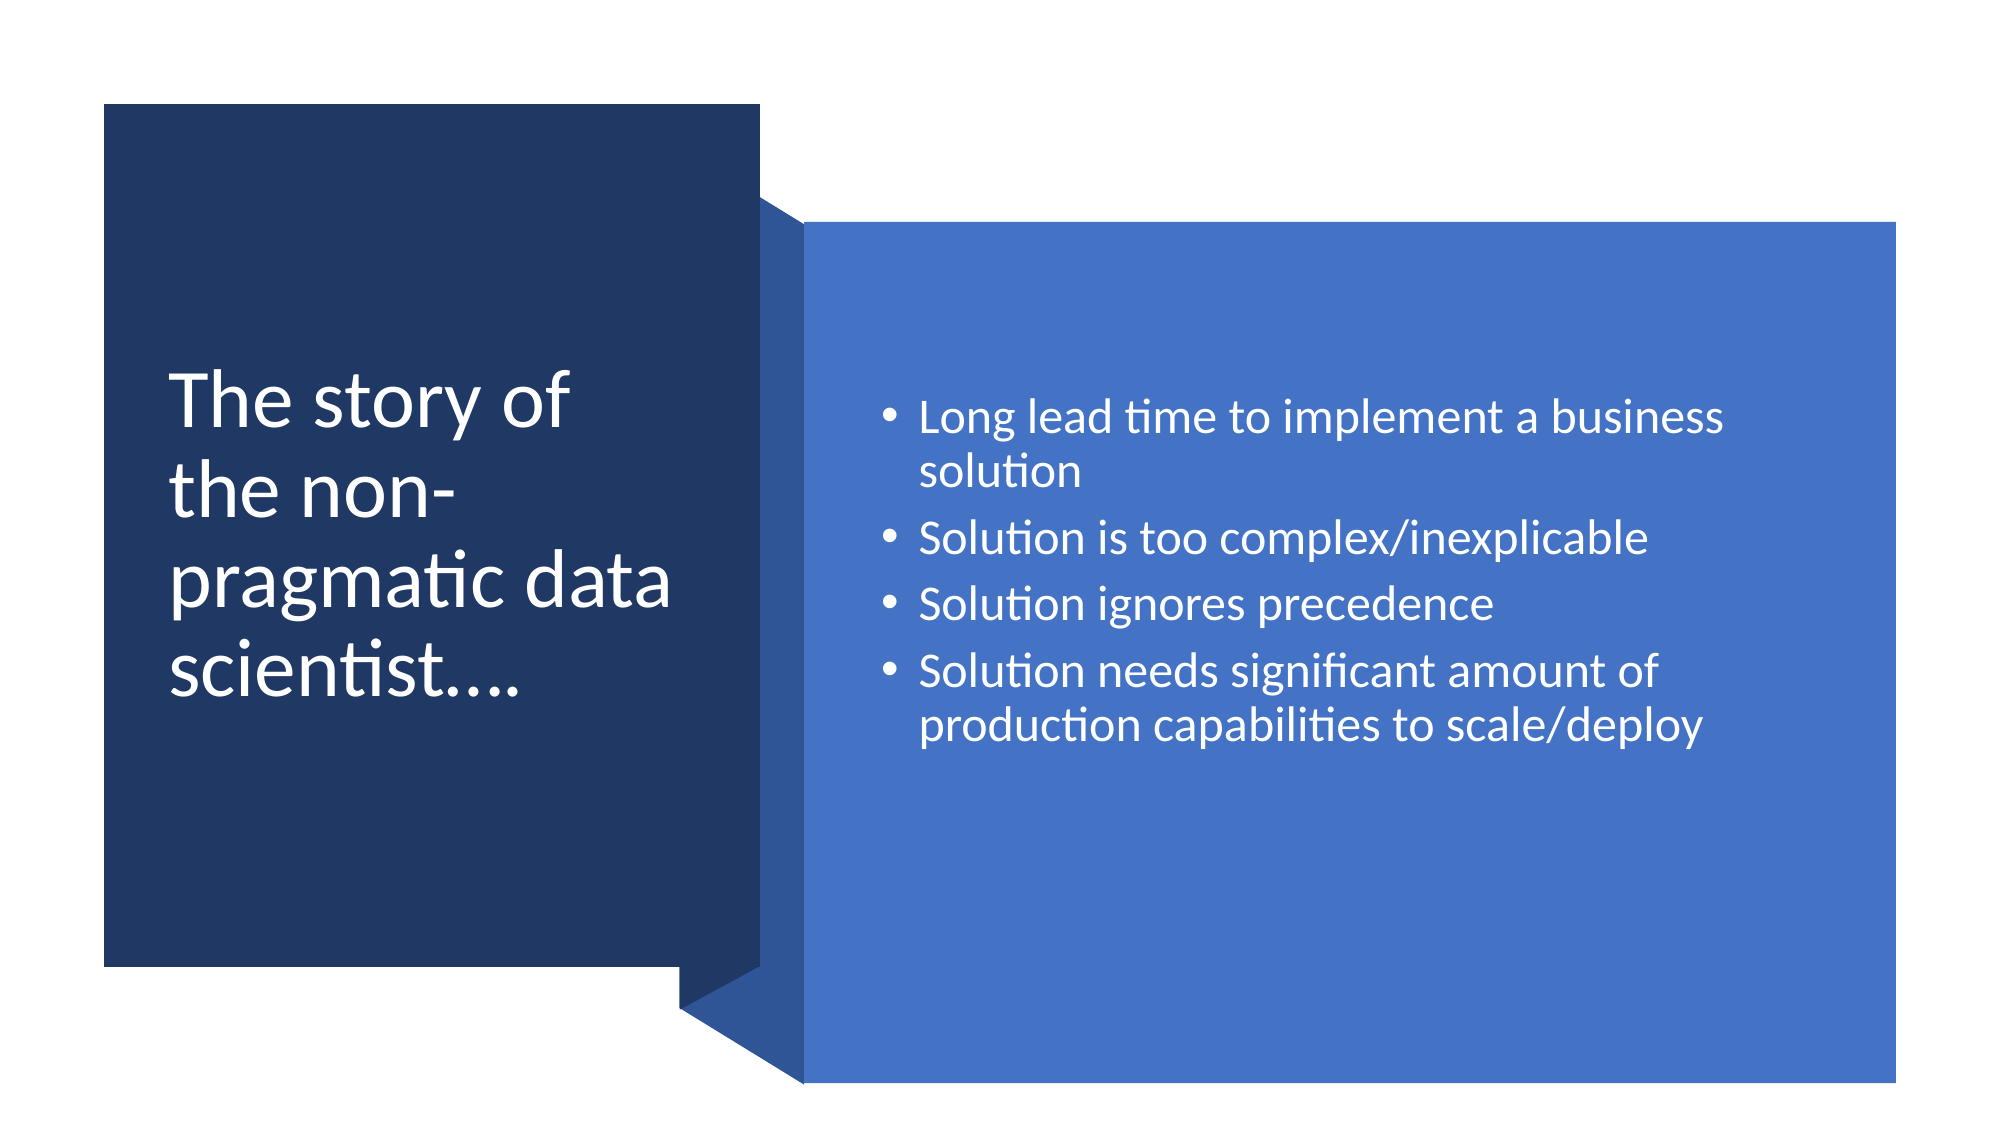

# The story of the non-pragmatic data scientist….

Long lead time to implement a business solution
Solution is too complex/inexplicable
Solution ignores precedence
Solution needs significant amount of production capabilities to scale/deploy